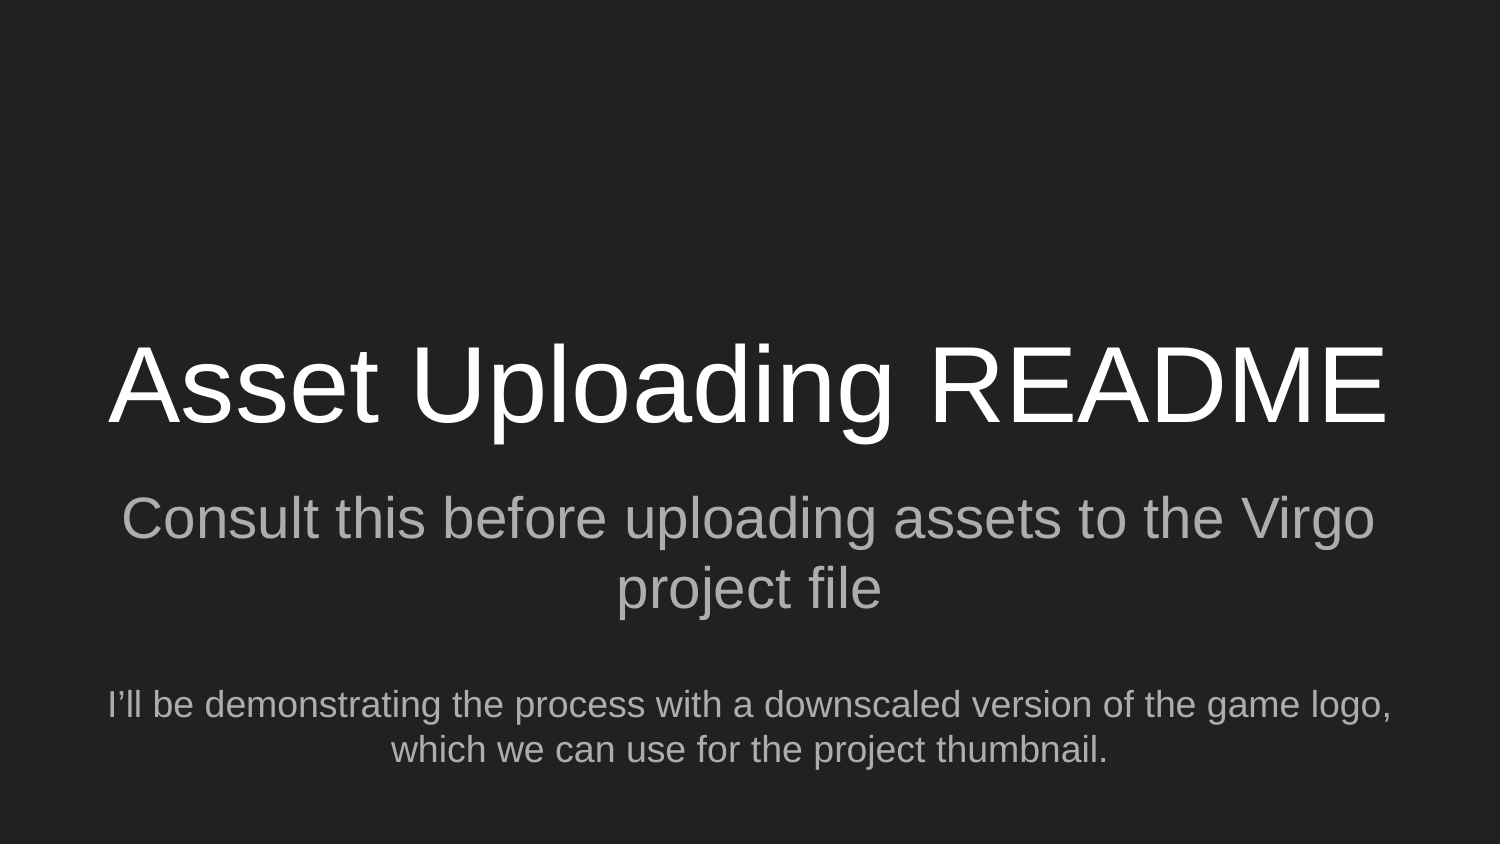

# Asset Uploading README
Consult this before uploading assets to the Virgo project file
I’ll be demonstrating the process with a downscaled version of the game logo, which we can use for the project thumbnail.